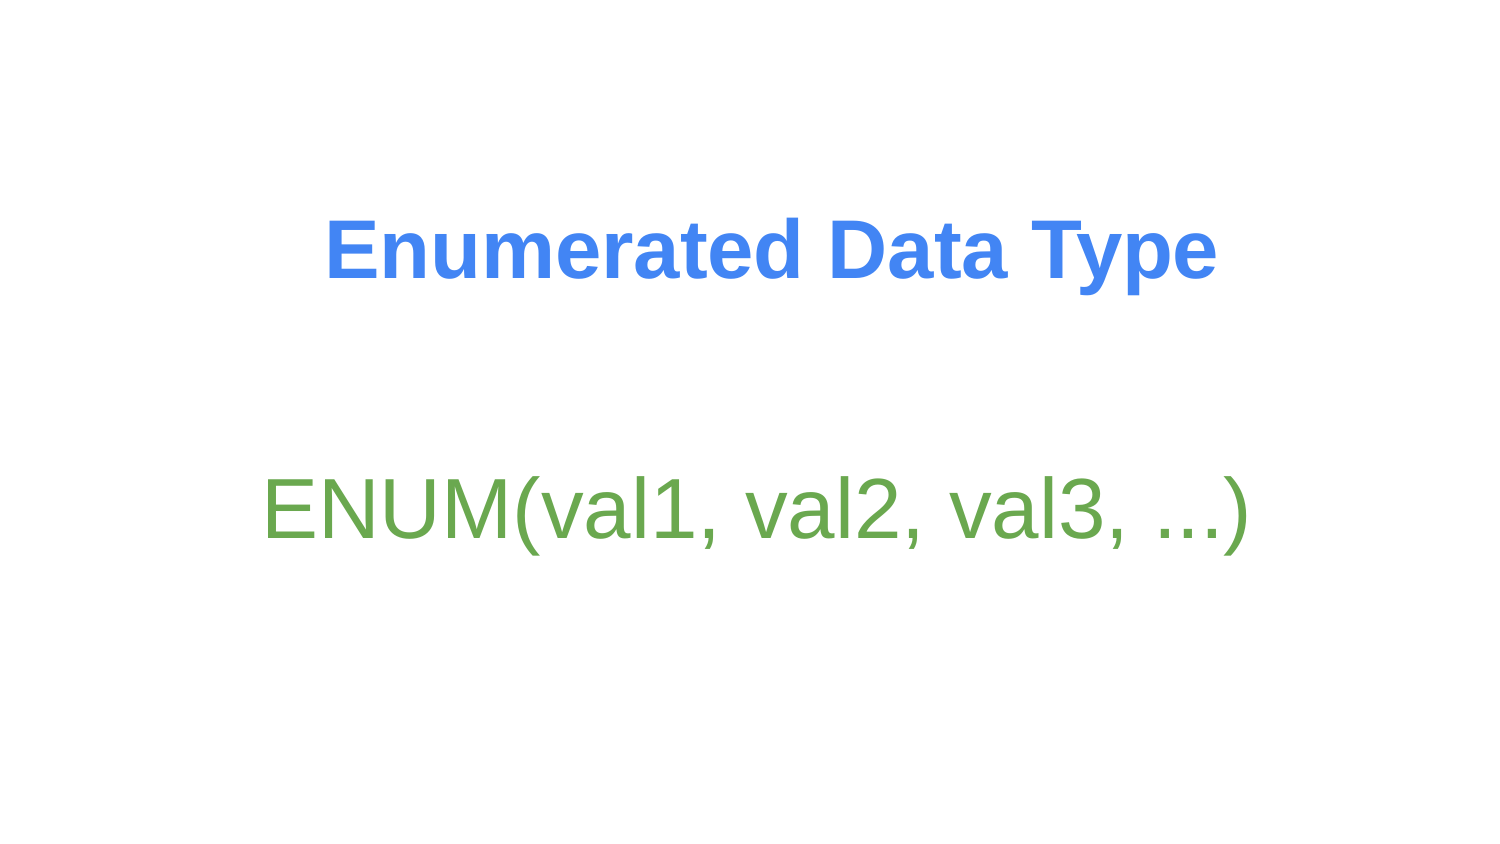

Enumerated Data Type
ENUM(val1, val2, val3, ...)